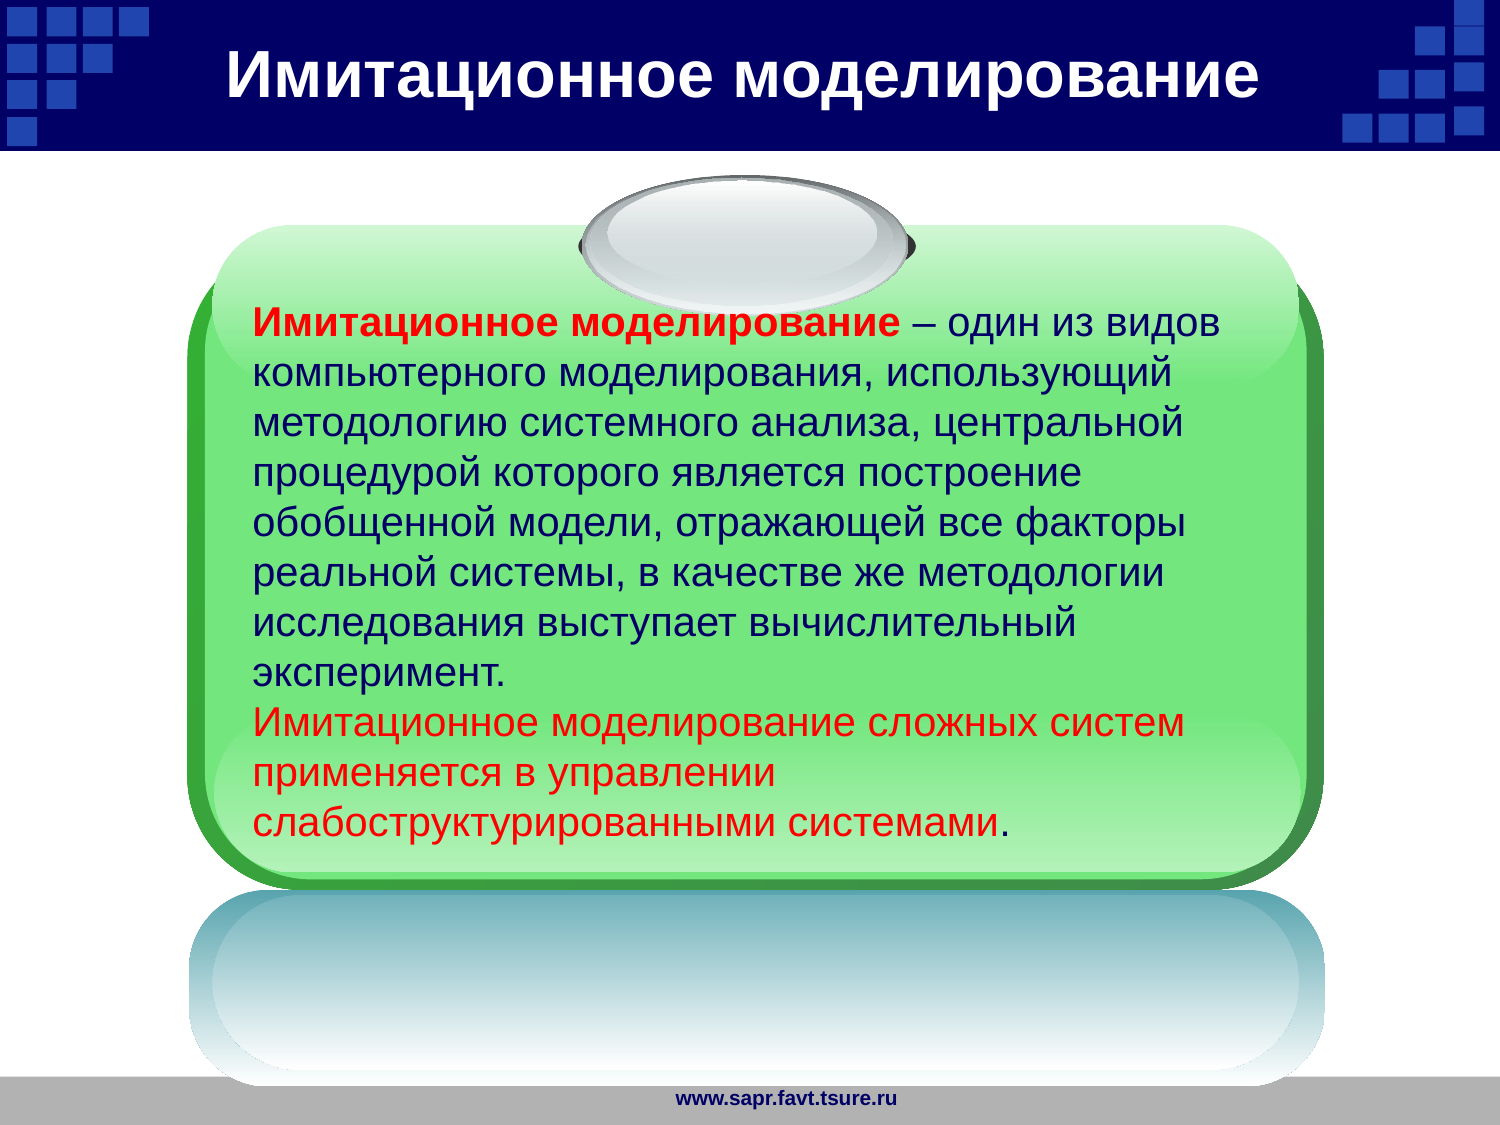

Имитационное моделирование

Имитационное моделирование – один из видов компьютерного моделирования, использующий методологию системного анализа, центральной процедурой которого является построение обобщенной модели, отражающей все факторы реальной системы, в качестве же методологии исследования выступает вычислительный эксперимент.
Имитационное моделирование сложных систем применяется в управлении слабоструктурированными системами.

www.sapr.favt.tsure.ru